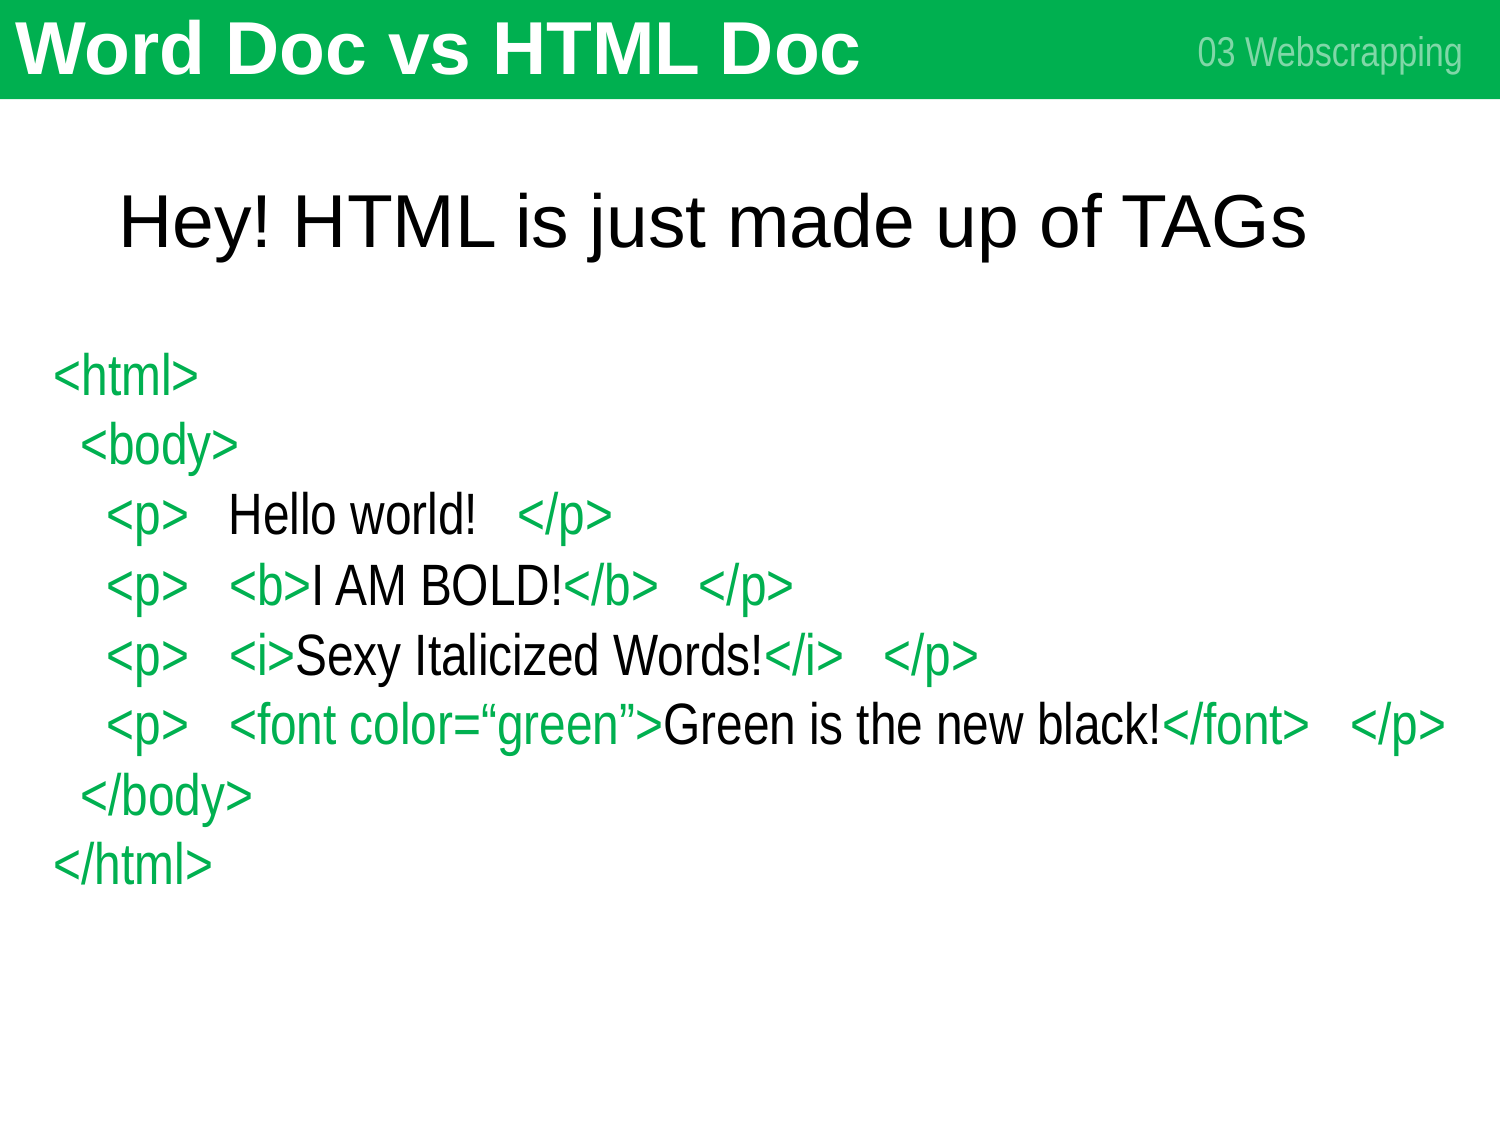

# Word Doc vs HTML Doc
03 Webscrapping
Hey! HTML is just made up of TAGs
<html>
  <body>
    <p>   Hello world!   </p>
    <p>   <b>I AM BOLD!</b>   </p>
    <p>   <i>Sexy Italicized Words!</i>   </p>
    <p>   <font color=“green”>Green is the new black!</font>   </p>
  </body>
</html>